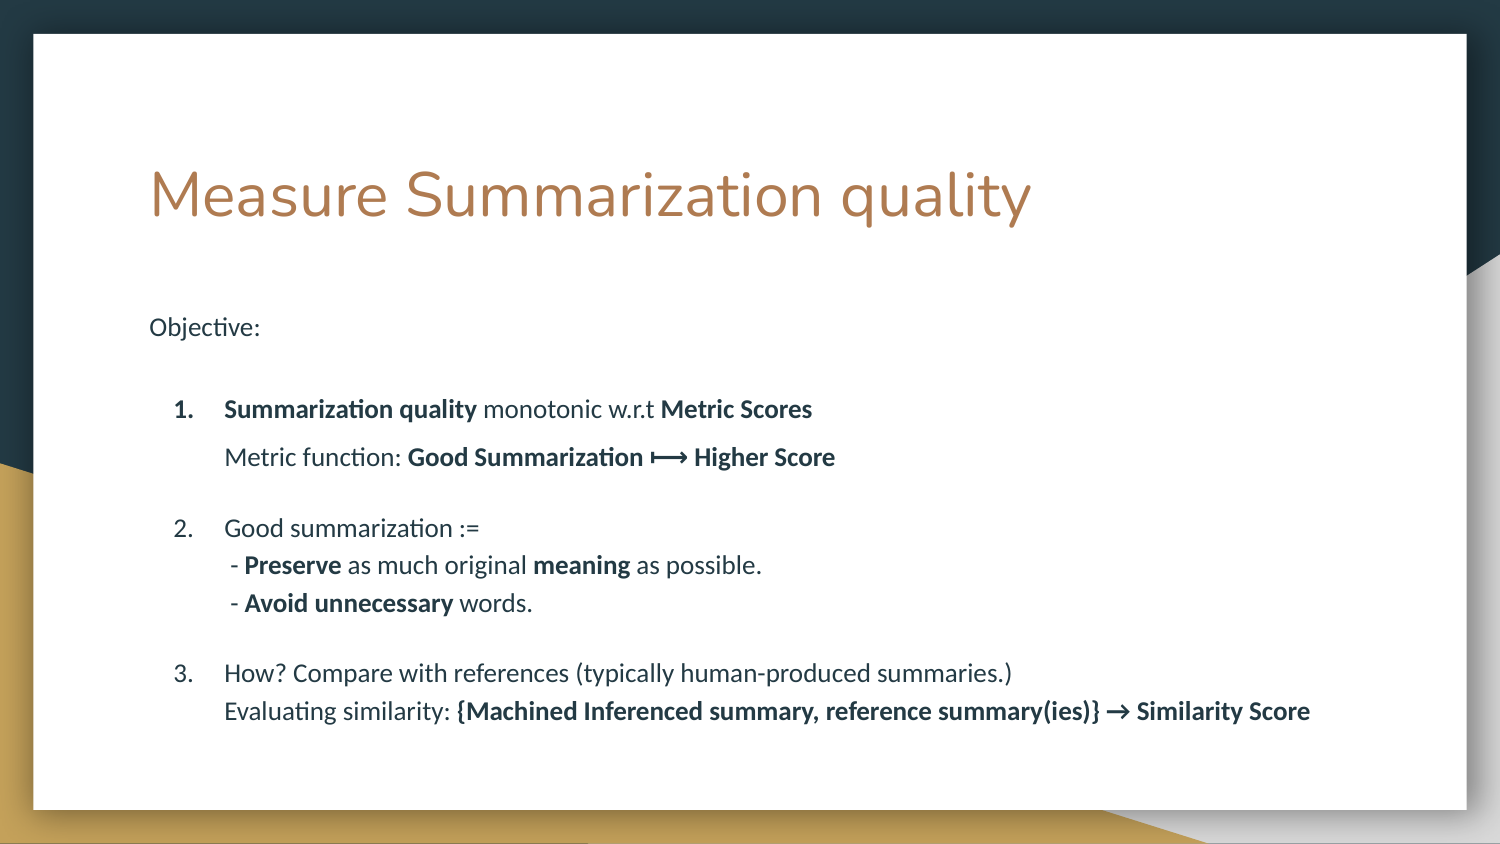

# Measure Summarization quality
Objective:
Summarization quality monotonic w.r.t Metric Scores
Metric function: Good Summarization ⟼ Higher Score
Good summarization :=
 - Preserve as much original meaning as possible.
 - Avoid unnecessary words.
How? Compare with references (typically human-produced summaries.)
Evaluating similarity: {Machined Inferenced summary, reference summary(ies)} → Similarity Score